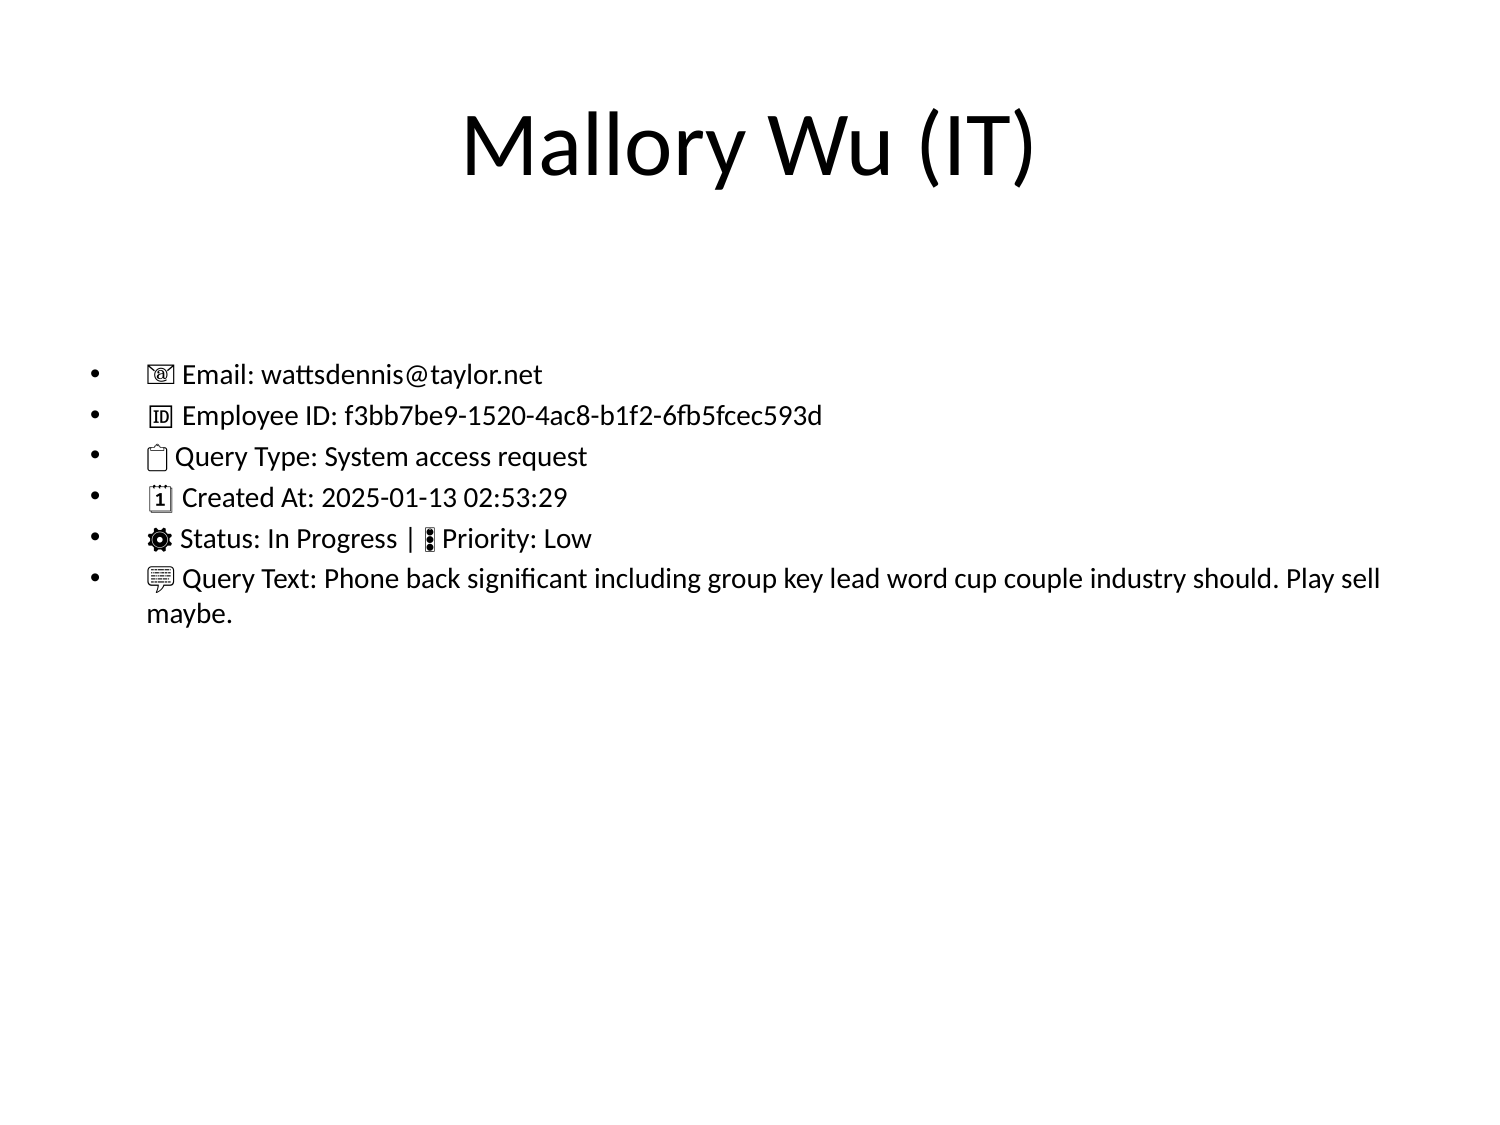

# Mallory Wu (IT)

📧 Email: wattsdennis@taylor.net
🆔 Employee ID: f3bb7be9-1520-4ac8-b1f2-6fb5fcec593d
📋 Query Type: System access request
🗓 Created At: 2025-01-13 02:53:29
⚙ Status: In Progress | 🚦 Priority: Low
💬 Query Text: Phone back significant including group key lead word cup couple industry should. Play sell maybe.